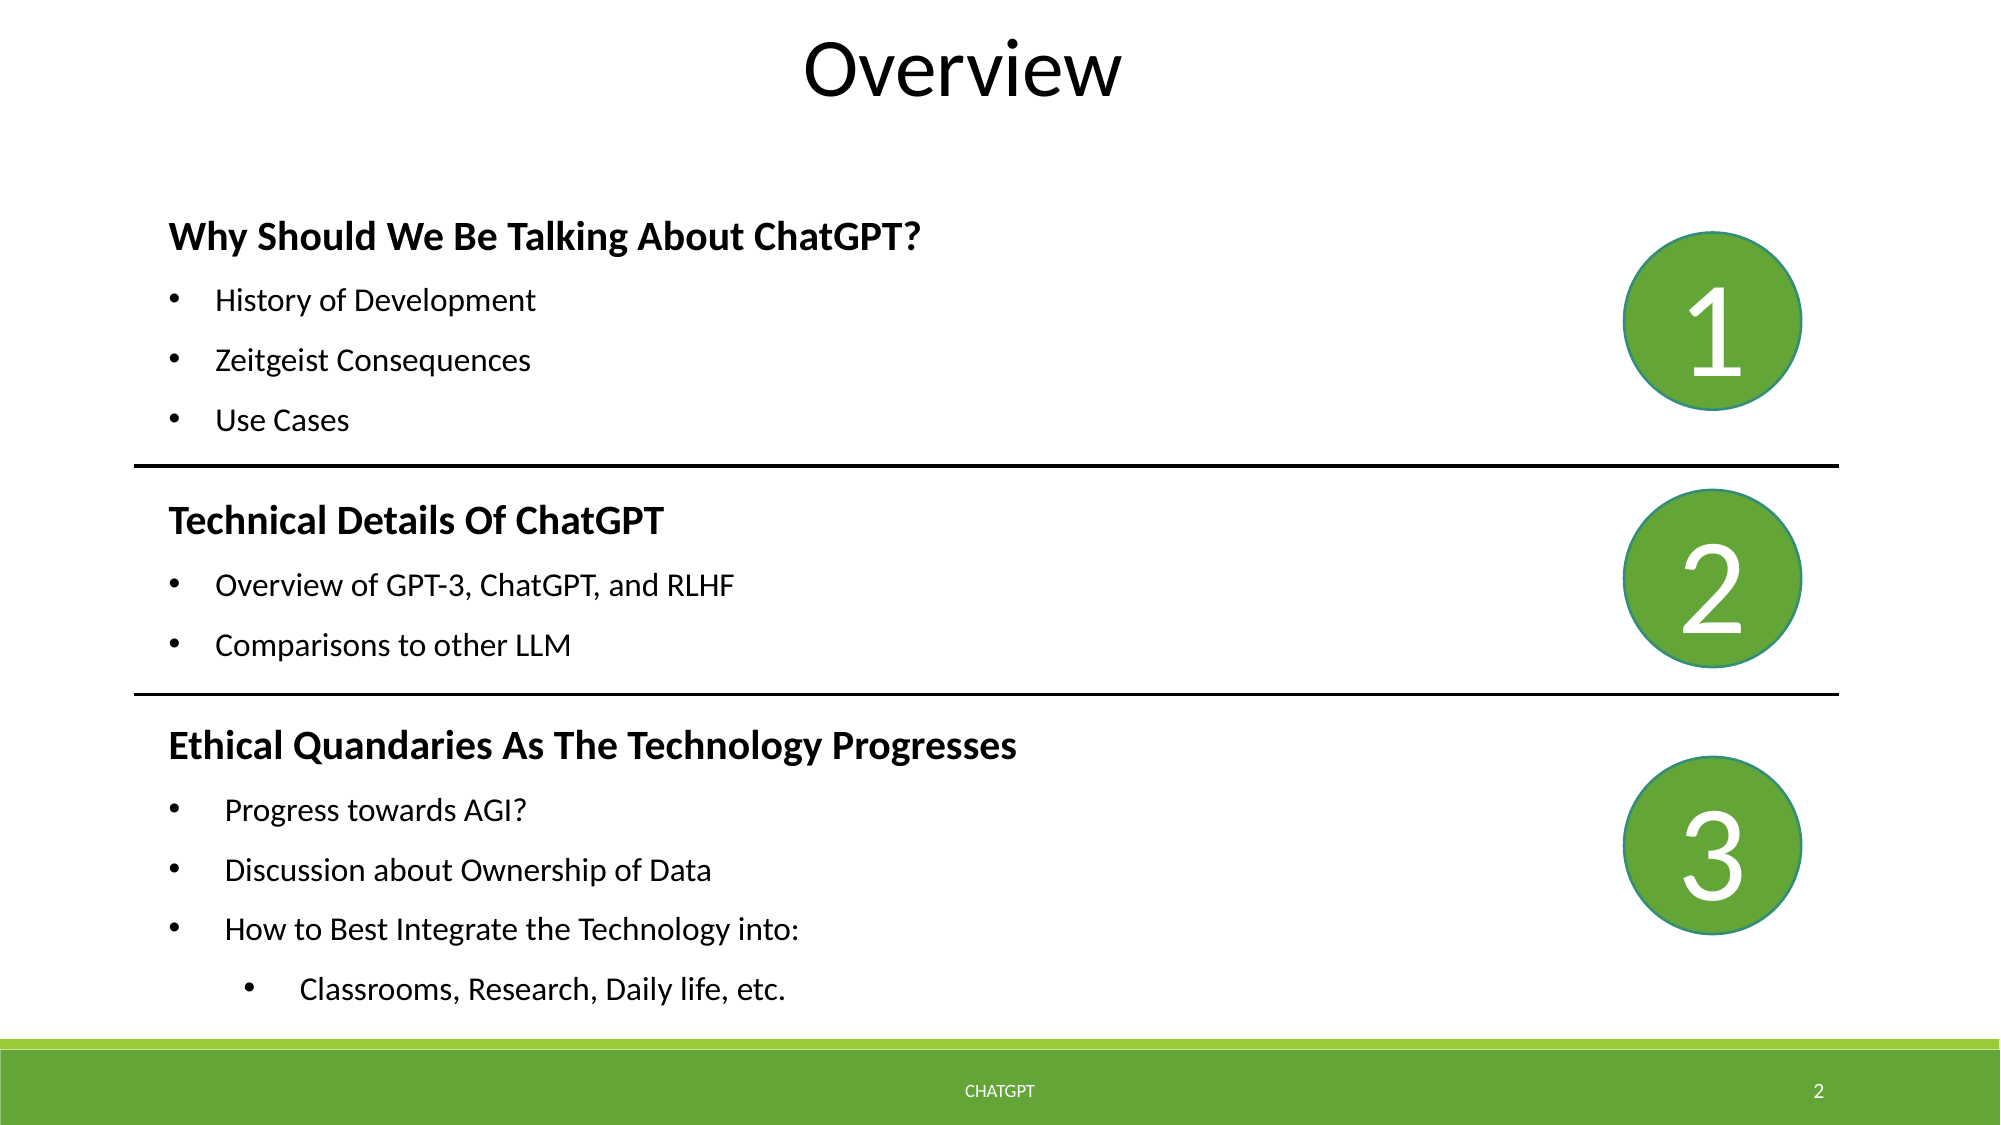

Overview
Why Should We Be Talking About ChatGPT?
History of Development
Zeitgeist Consequences
Use Cases

Technical Details Of ChatGPT
Overview of GPT-3, ChatGPT, and RLHF
Comparisons to other LLM

Ethical Quandaries As The Technology Progresses
Progress towards AGI?
Discussion about Ownership of Data
How to Best Integrate the Technology into:
Classrooms, Research, Daily life, etc.

1
2
3
ChatGPT
2